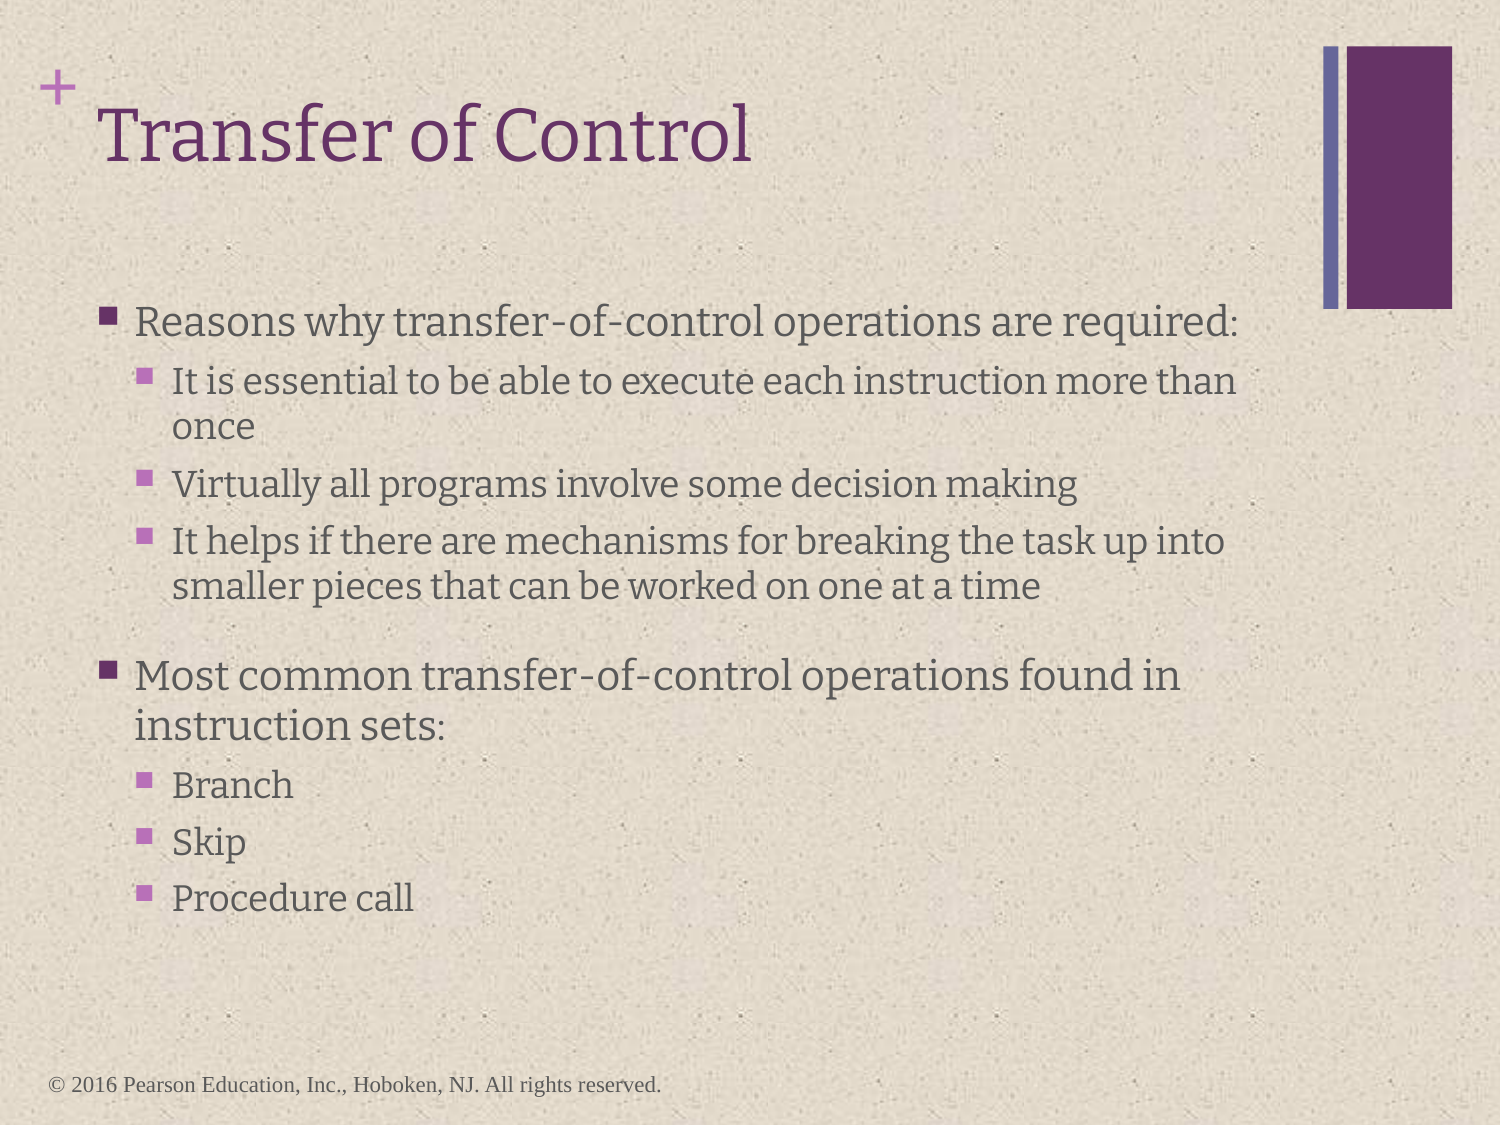

# Transfer of Control
Reasons why transfer-of-control operations are required:
It is essential to be able to execute each instruction more than once
Virtually all programs involve some decision making
It helps if there are mechanisms for breaking the task up into smaller pieces that can be worked on one at a time
Most common transfer-of-control operations found in instruction sets:
Branch
Skip
Procedure call

© 2016 Pearson Education, Inc., Hoboken, NJ. All rights reserved.